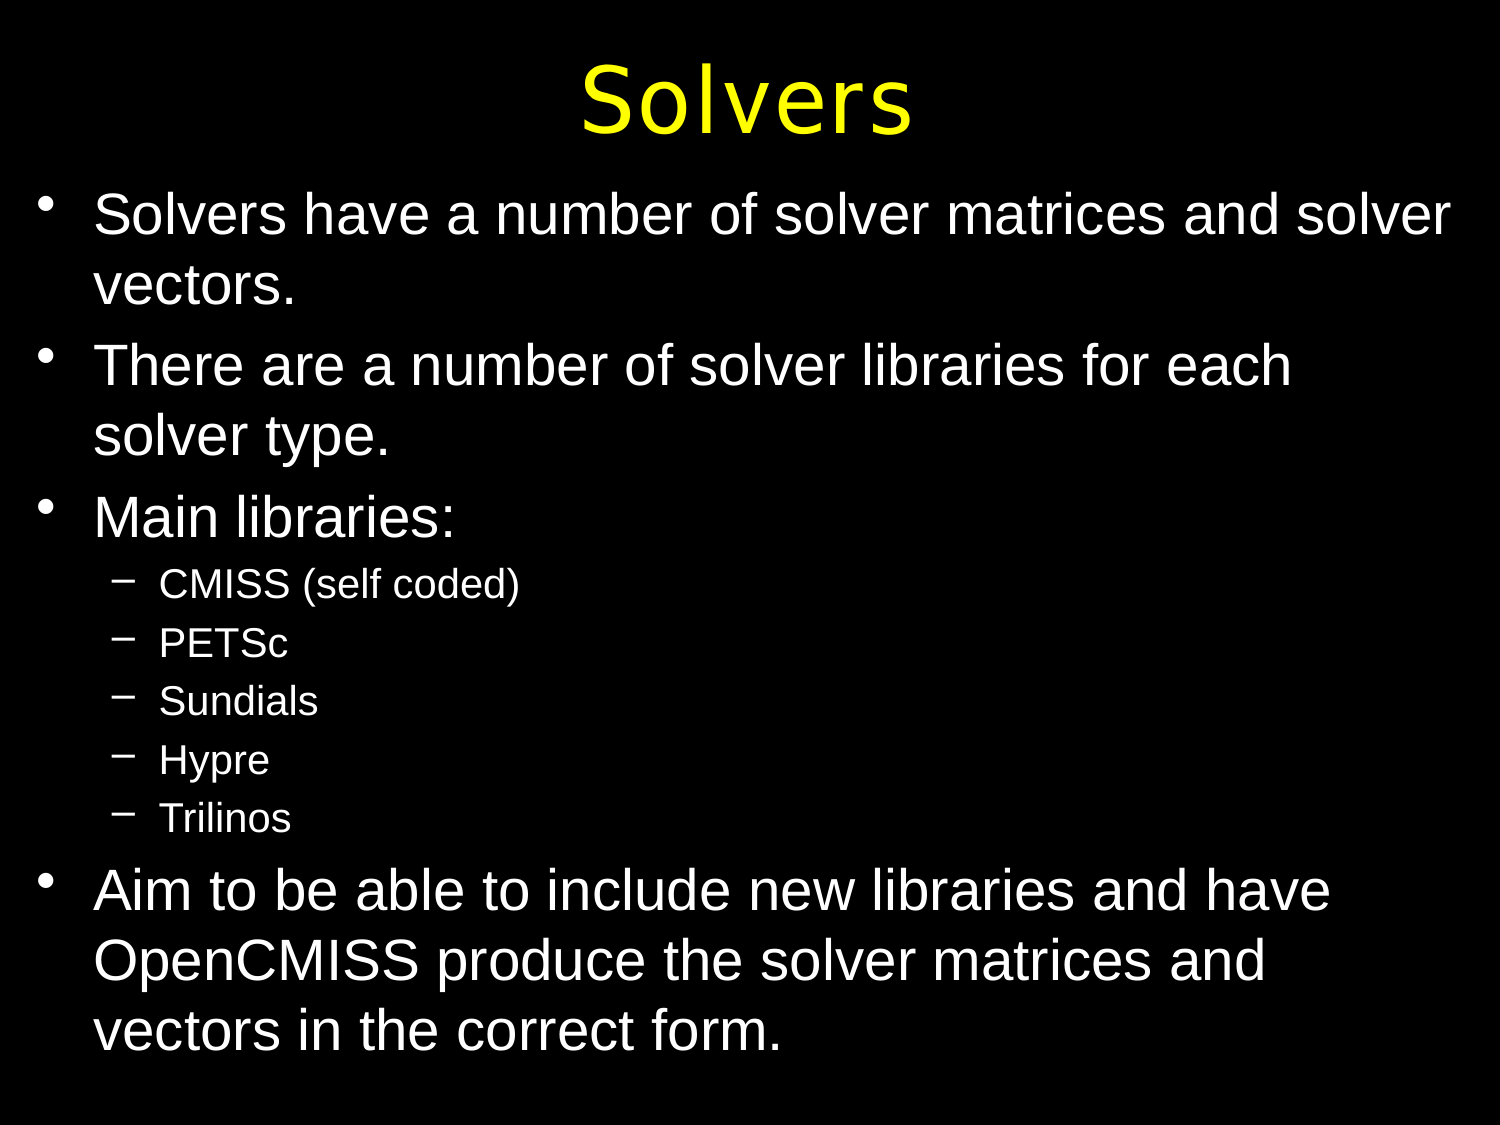

# Solvers
Solvers have a number of solver matrices and solver vectors.
There are a number of solver libraries for each solver type.
Main libraries:
CMISS (self coded)
PETSc
Sundials
Hypre
Trilinos
Aim to be able to include new libraries and have OpenCMISS produce the solver matrices and vectors in the correct form.